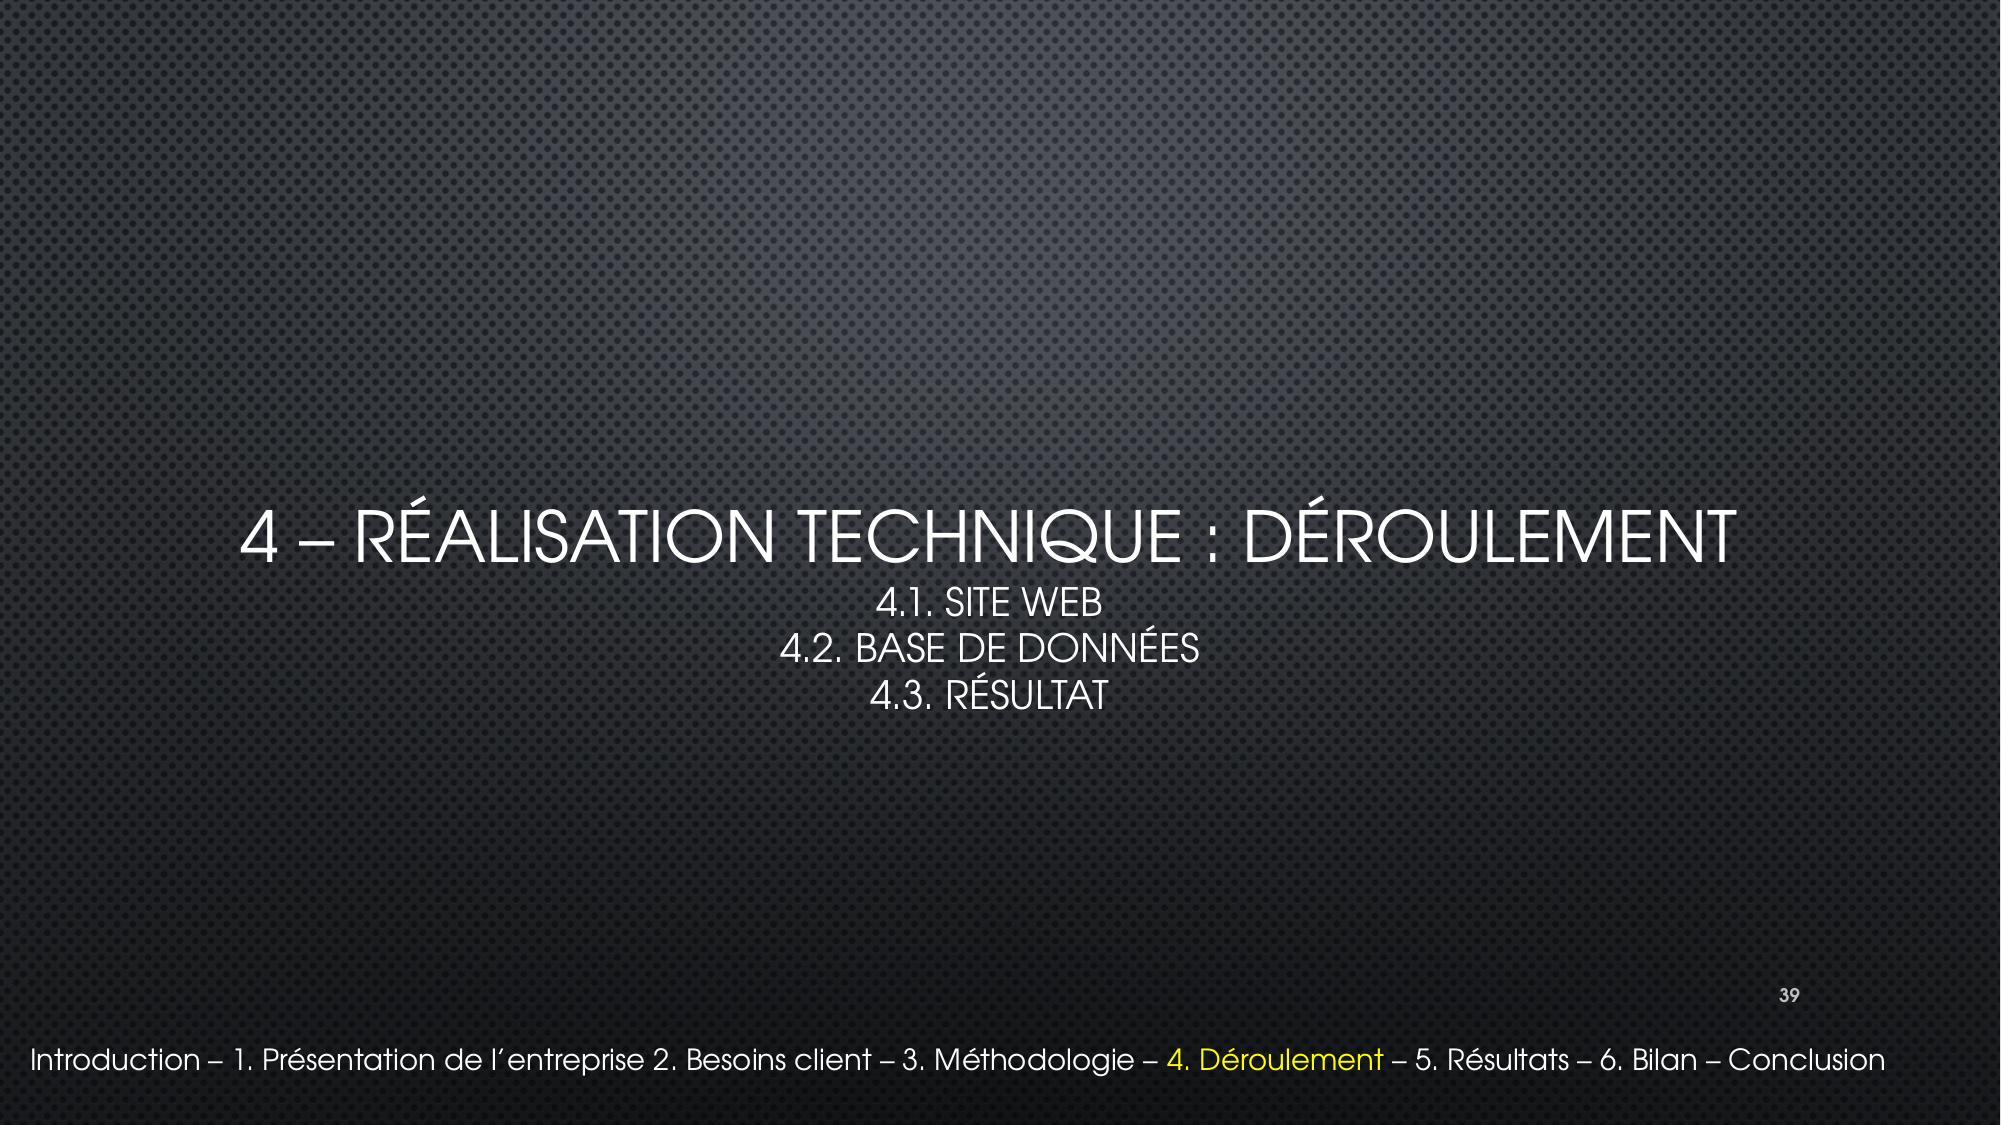

# 4 – Réalisation technique : déroulement 4.1. Site web 4.2. Base de données 4.3. Résultat
39
Introduction – 1. Présentation de l’entreprise 2. Besoins client – 3. Méthodologie – 4. Déroulement – 5. Résultats – 6. Bilan – Conclusion